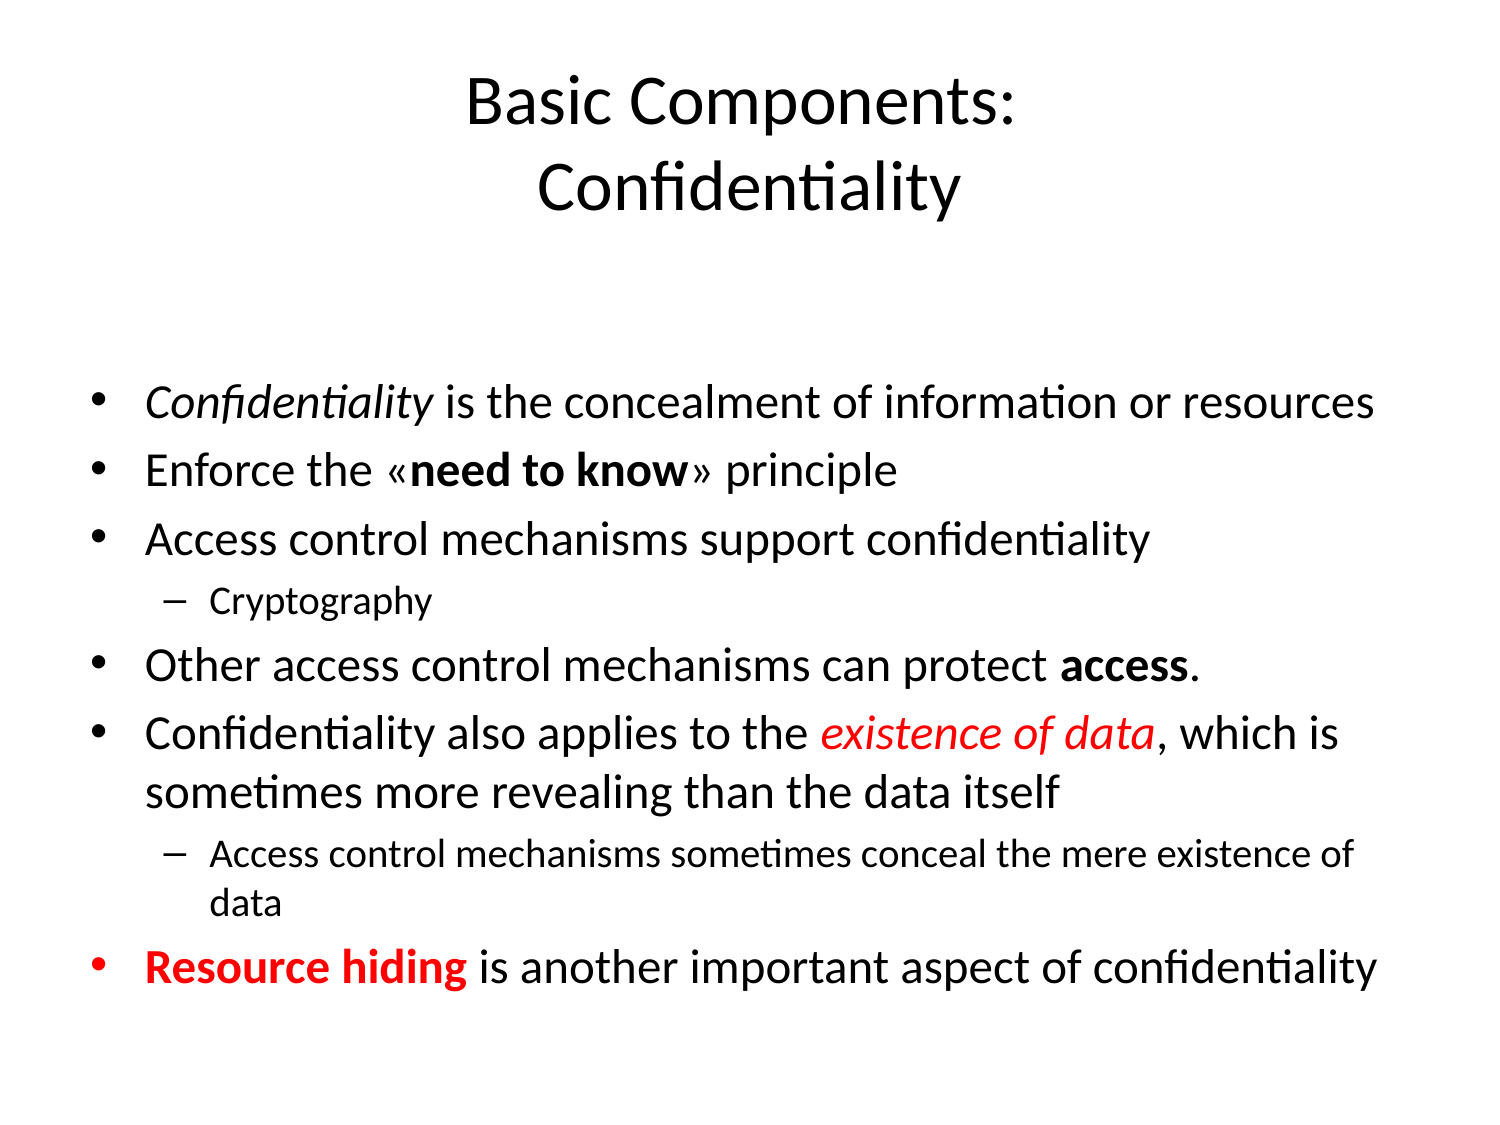

# Basic Components: Confidentiality
Confidentiality is the concealment of information or resources
Enforce the «need to know» principle
Access control mechanisms support confidentiality
Cryptography
Other access control mechanisms can protect access.
Confidentiality also applies to the existence of data, which is sometimes more revealing than the data itself
Access control mechanisms sometimes conceal the mere existence of data
Resource hiding is another important aspect of confidentiality